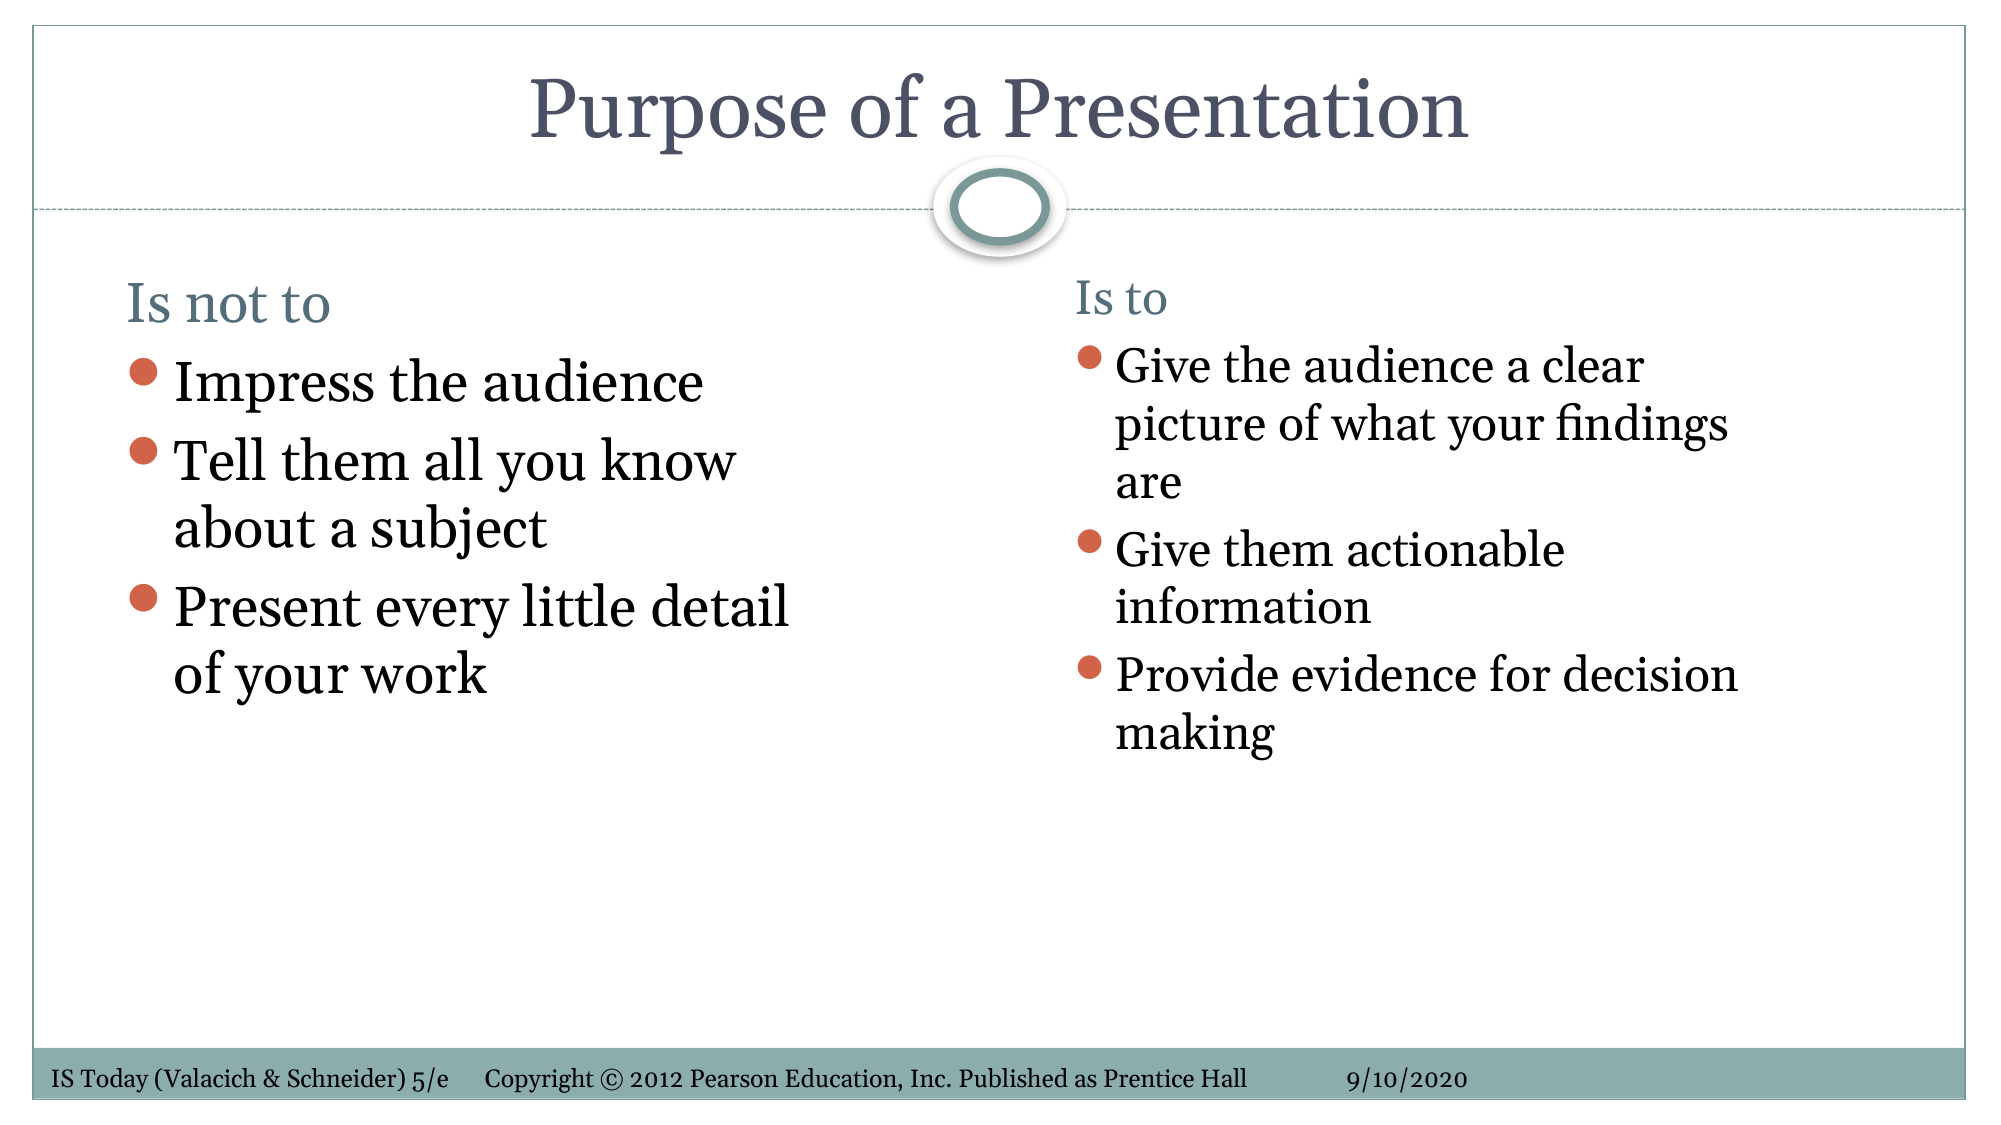

# Purpose of a Presentation
Is not to
Impress the audience
Tell them all you know about a subject
Present every little detail of your work
Is to
Give the audience a clear picture of what your findings are
Give them actionable information
Provide evidence for decision making